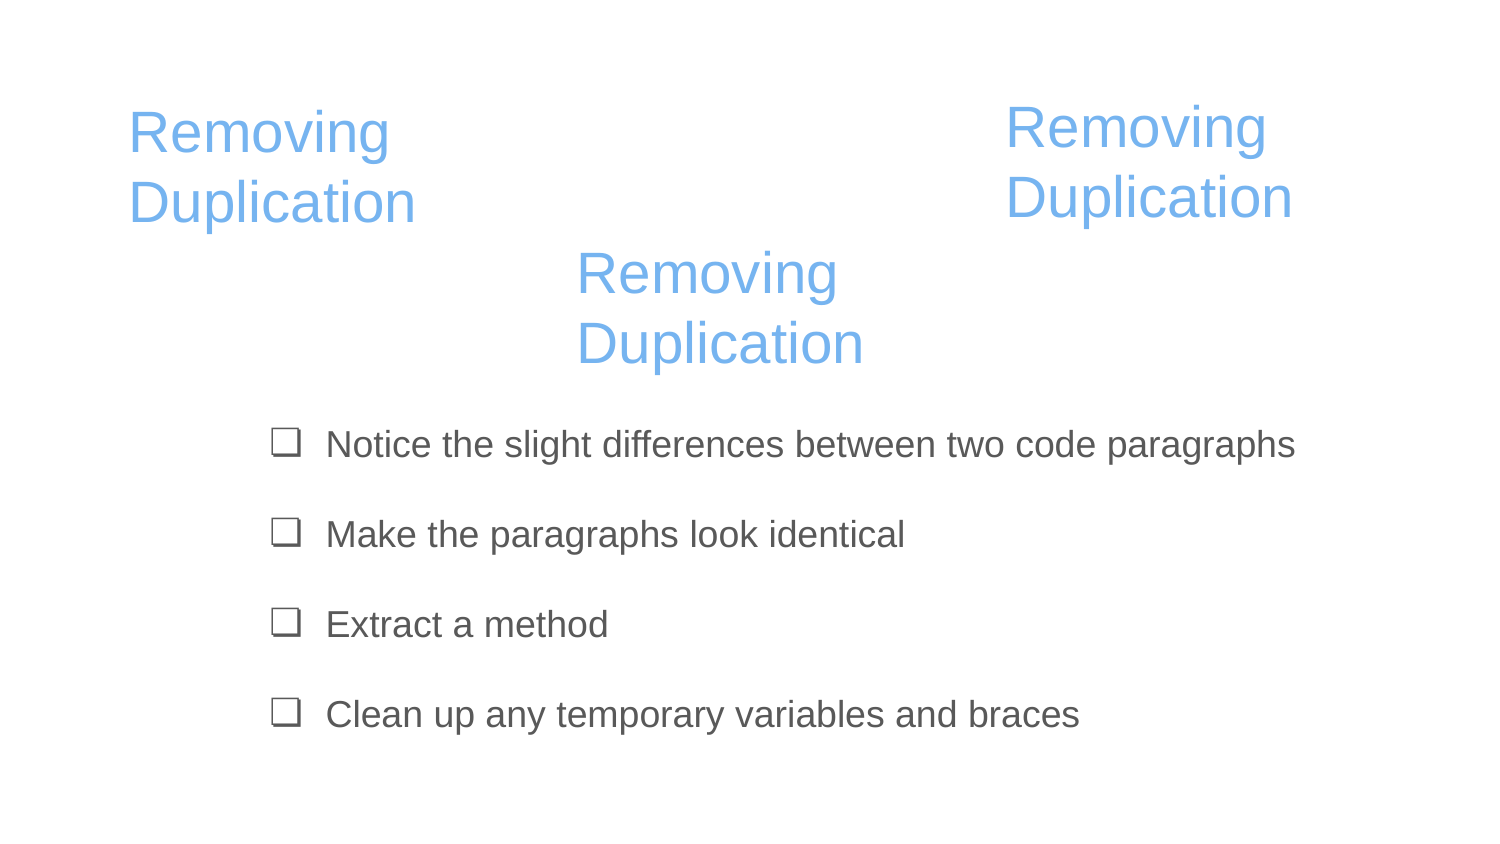

Removing Duplication
Removing Duplication
# Removing Duplication
Notice the slight differences between two code paragraphs

Make the paragraphs look identical

Extract a method

Clean up any temporary variables and braces